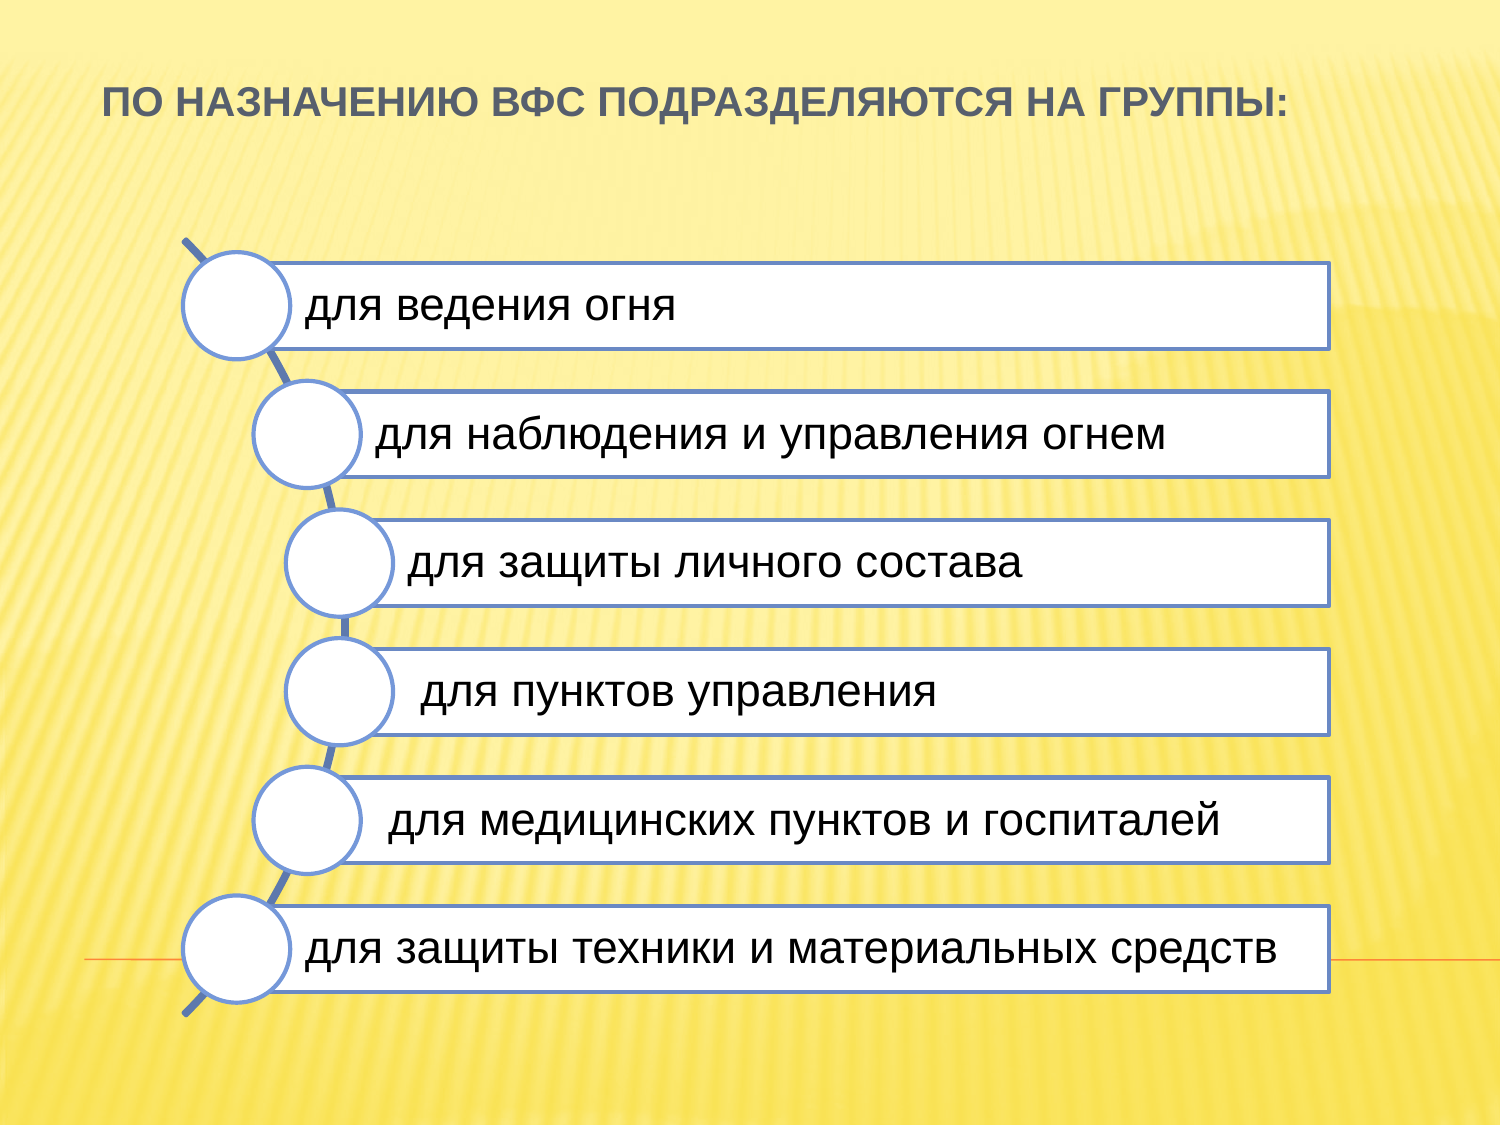

# По назначению ВФС подразделяются на группы:
для ведения огня
для наблюдения и управления огнем
для защиты личного состава
 для пунктов управления
 для медицинских пунктов и госпиталей
для защиты техники и материальных средств